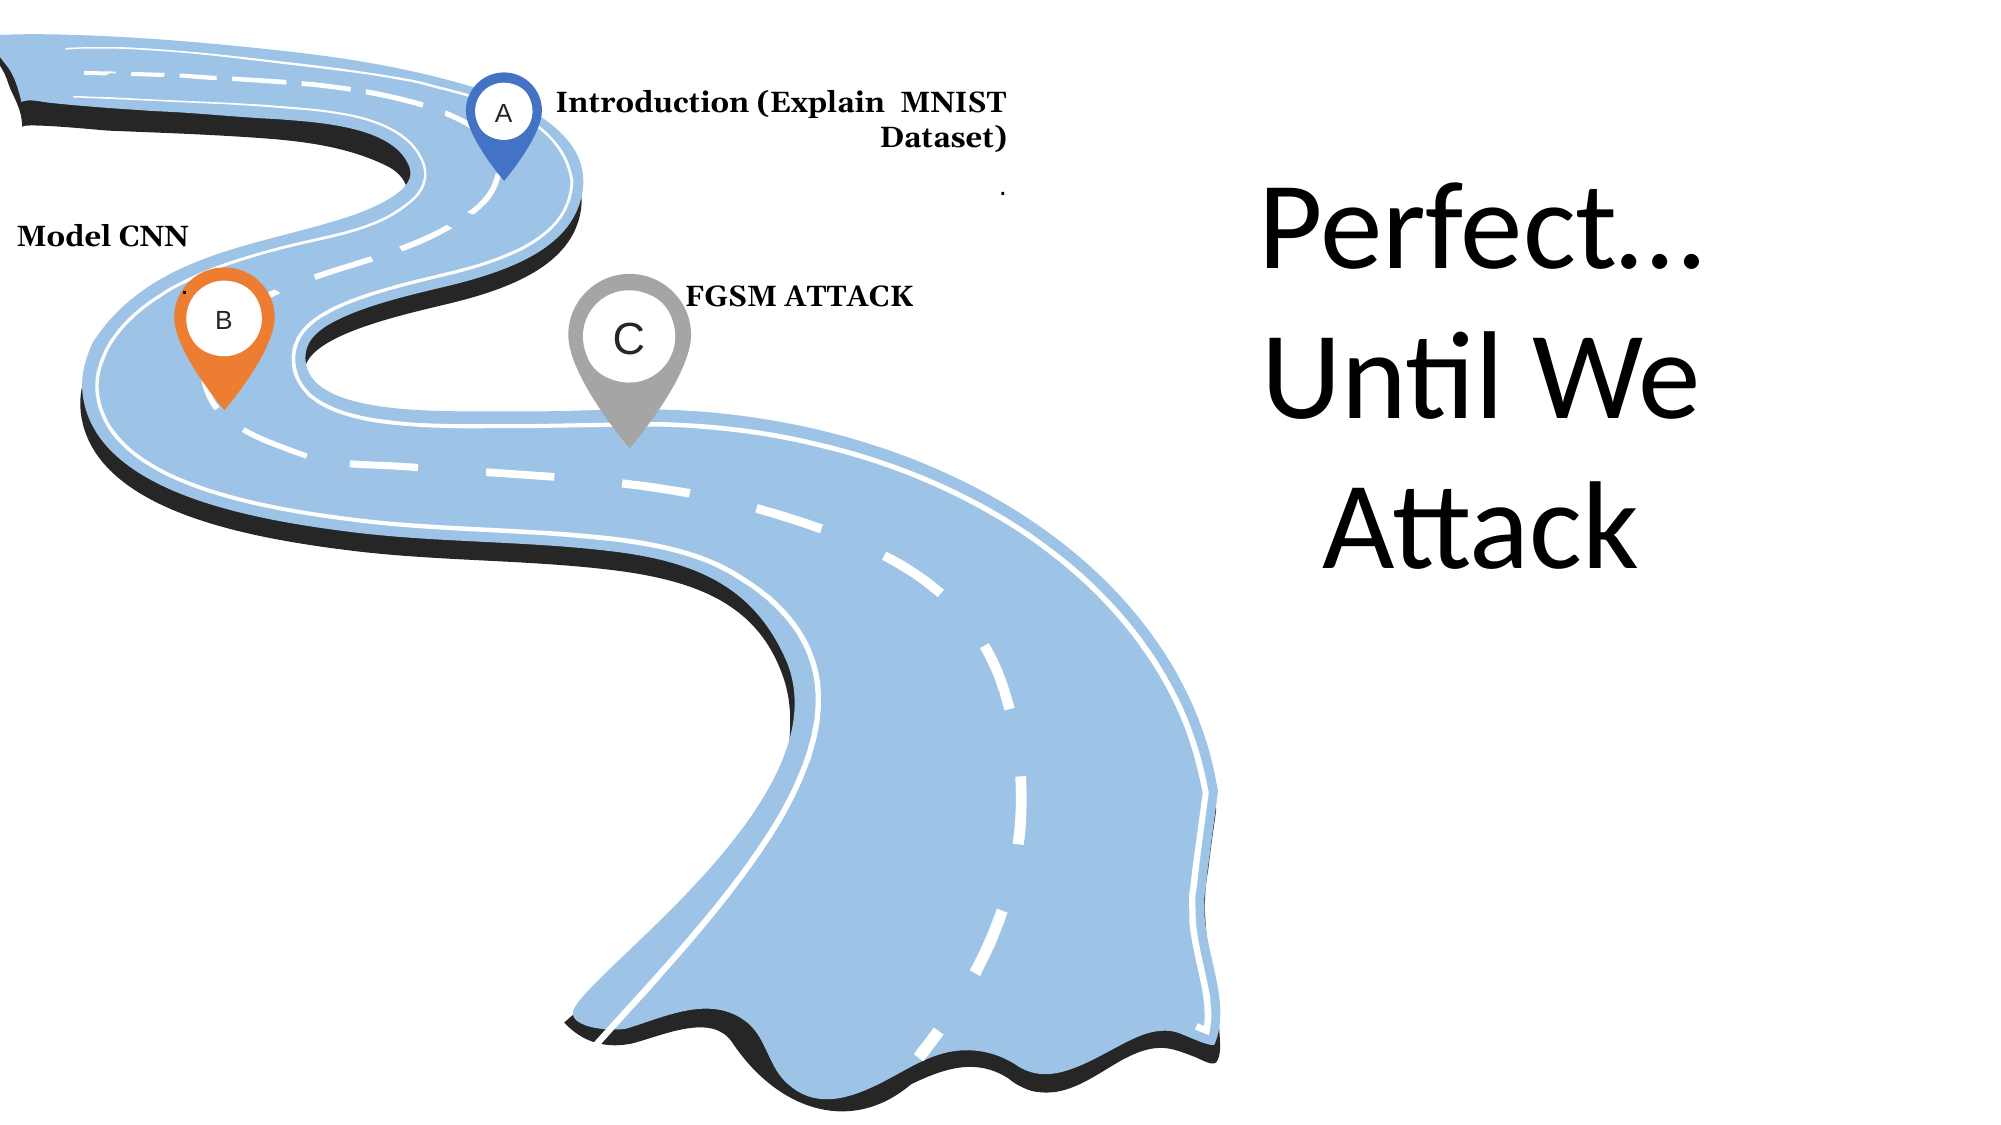

A
Introduction (Explain  MNIST Dataset)
.

Perfect… Until We Attack
Model CNN
.

B

C
FGSM ATTACK